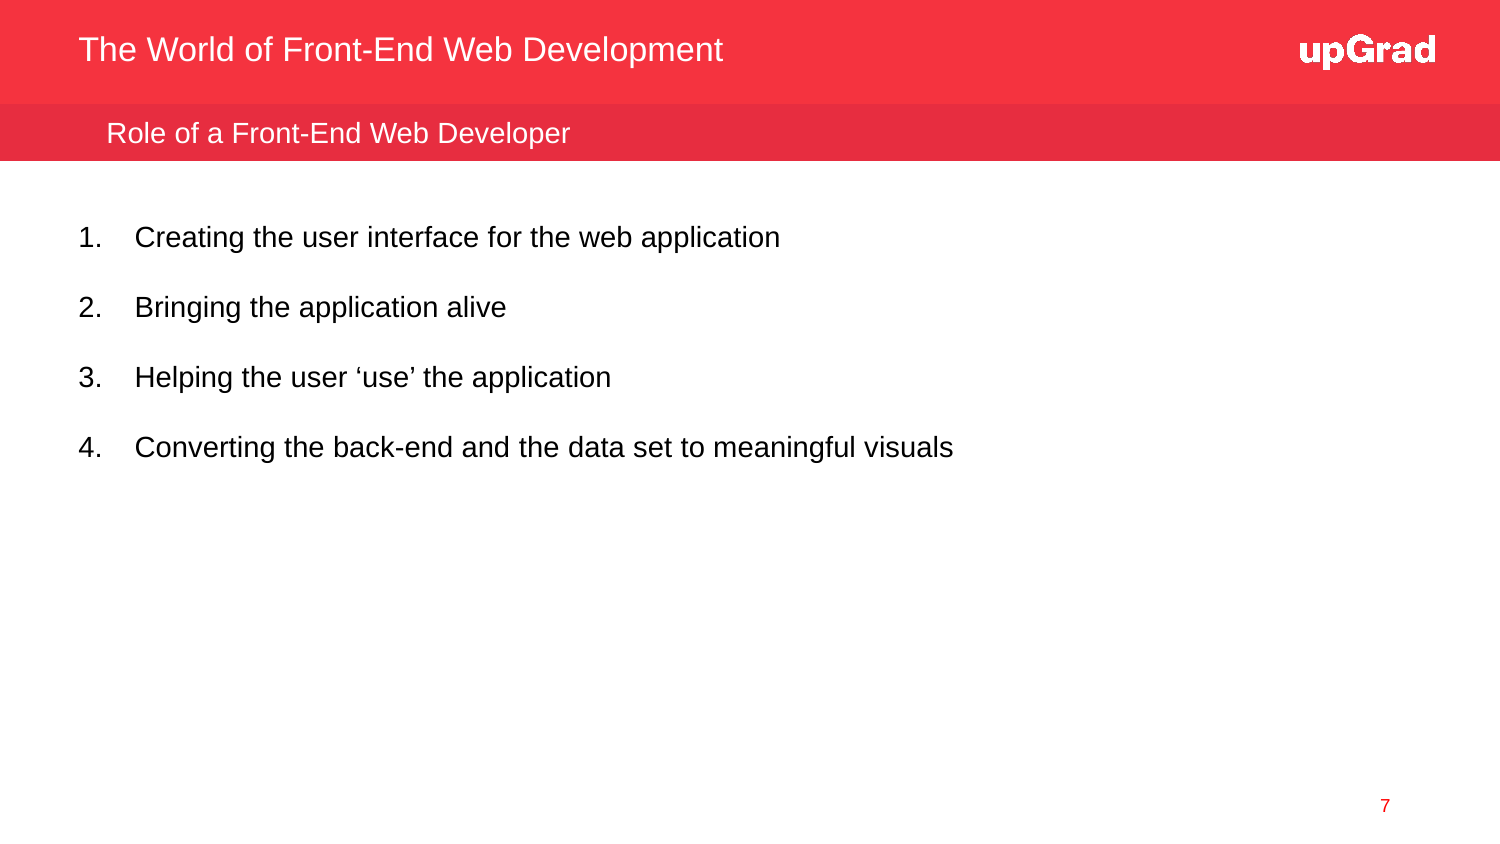

The World of Front-End Web Development

Role of a Front-End Web Developer
Creating the user interface for the web application
Bringing the application alive
Helping the user ‘use’ the application
Converting the back-end and the data set to meaningful visuals

7